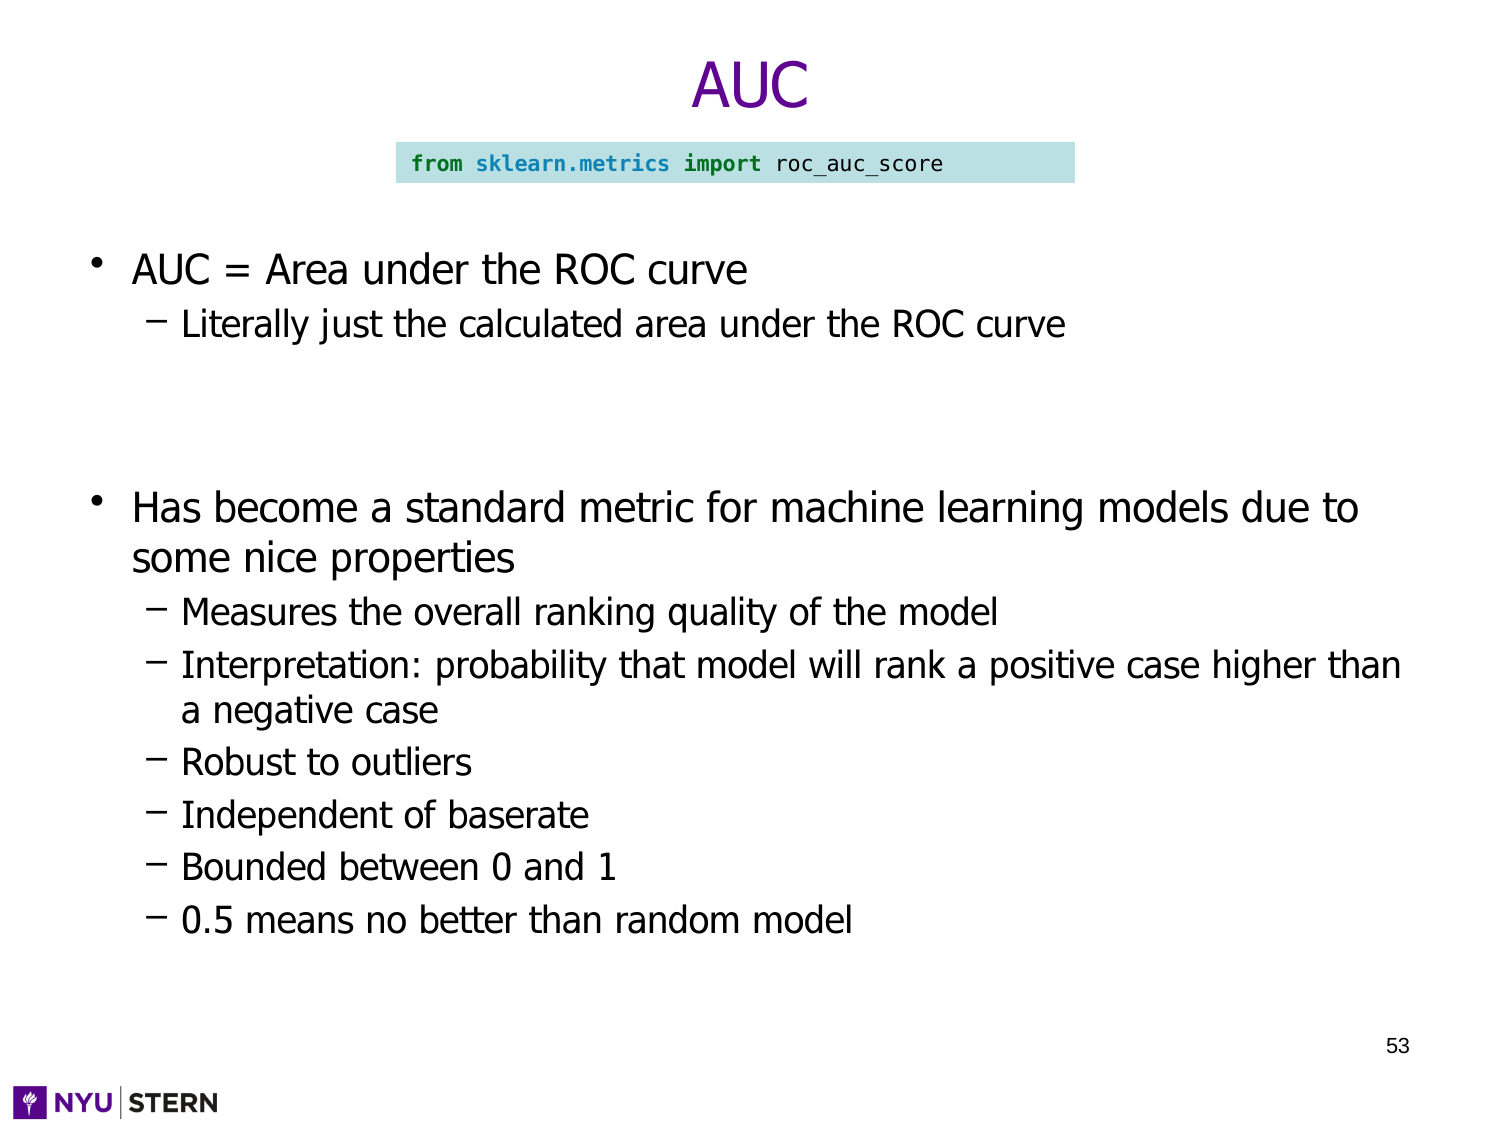

# AUC
from sklearn.metrics import roc_auc_score
AUC = Area under the ROC curve
Literally just the calculated area under the ROC curve

Has become a standard metric for machine learning models due to some nice properties
Measures the overall ranking quality of the model
Interpretation: probability that model will rank a positive case higher than a negative case
Robust to outliers
Independent of baserate
Bounded between 0 and 1
0.5 means no better than random model

53